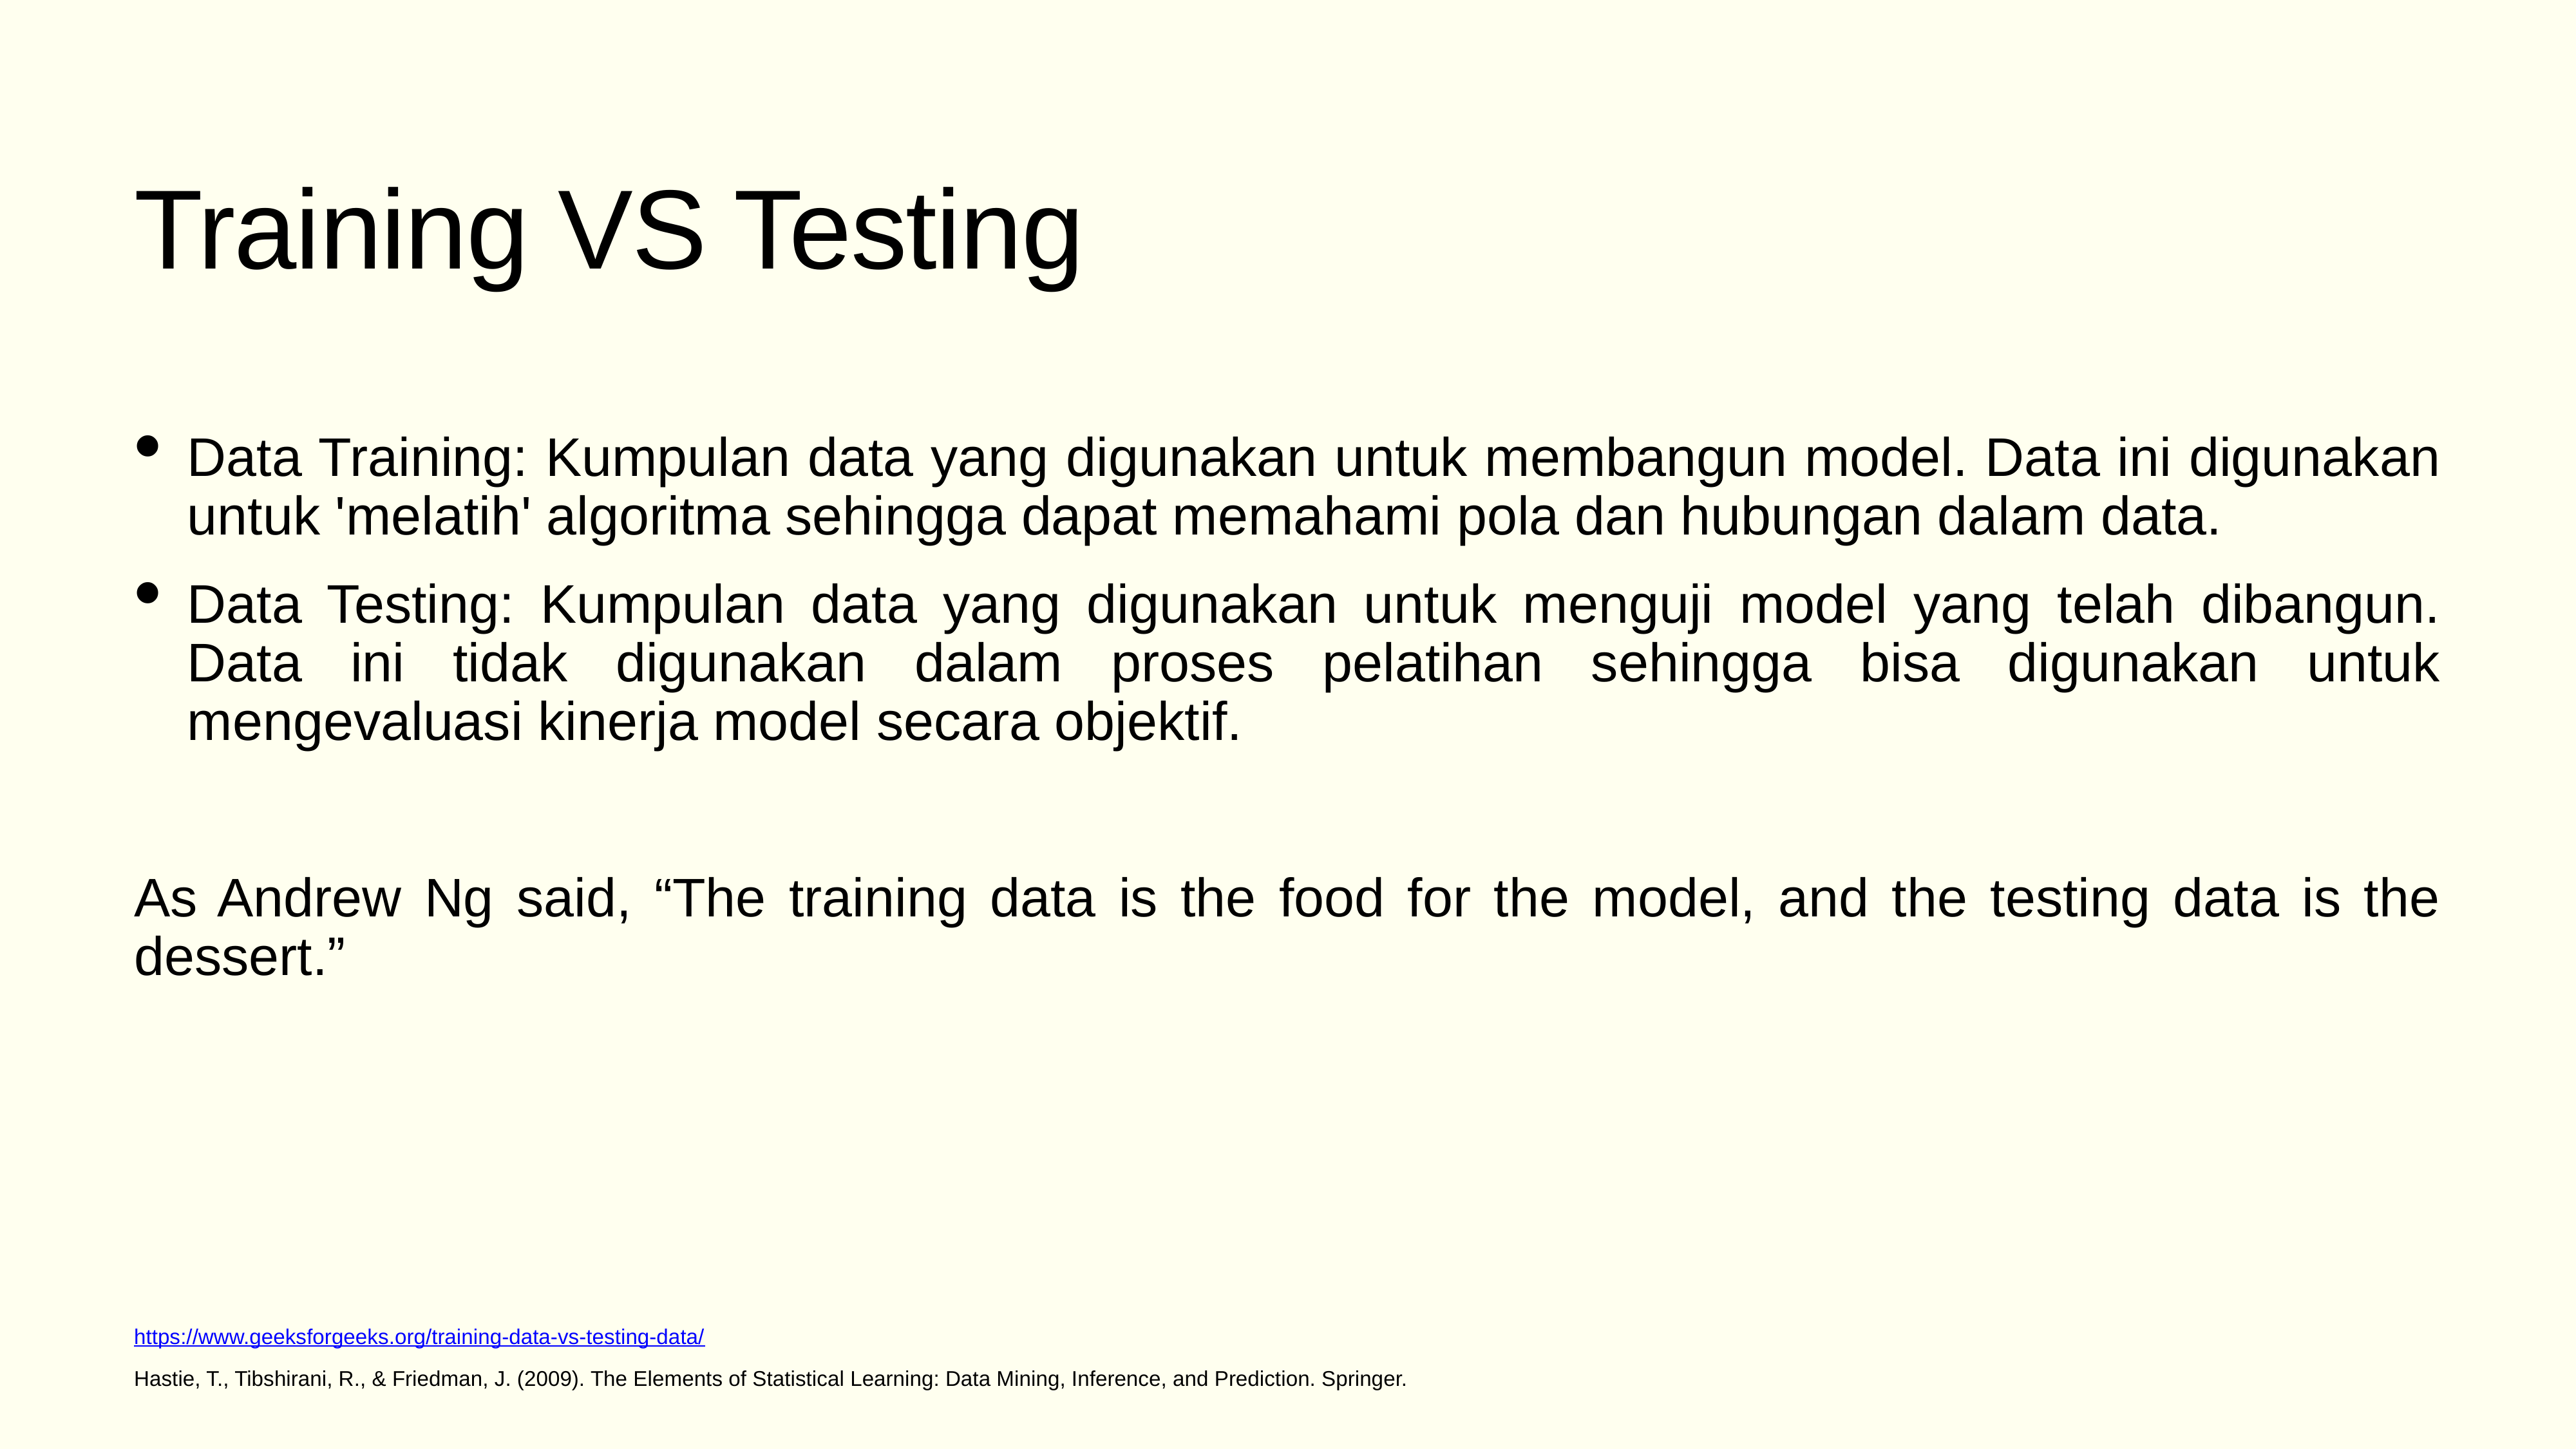

# Training VS Testing
Data Training: Kumpulan data yang digunakan untuk membangun model. Data ini digunakan untuk 'melatih' algoritma sehingga dapat memahami pola dan hubungan dalam data.
Data Testing: Kumpulan data yang digunakan untuk menguji model yang telah dibangun. Data ini tidak digunakan dalam proses pelatihan sehingga bisa digunakan untuk mengevaluasi kinerja model secara objektif.

As Andrew Ng said, “The training data is the food for the model, and the testing data is the dessert.”
https://www.geeksforgeeks.org/training-data-vs-testing-data/
Hastie, T., Tibshirani, R., & Friedman, J. (2009). The Elements of Statistical Learning: Data Mining, Inference, and Prediction. Springer.